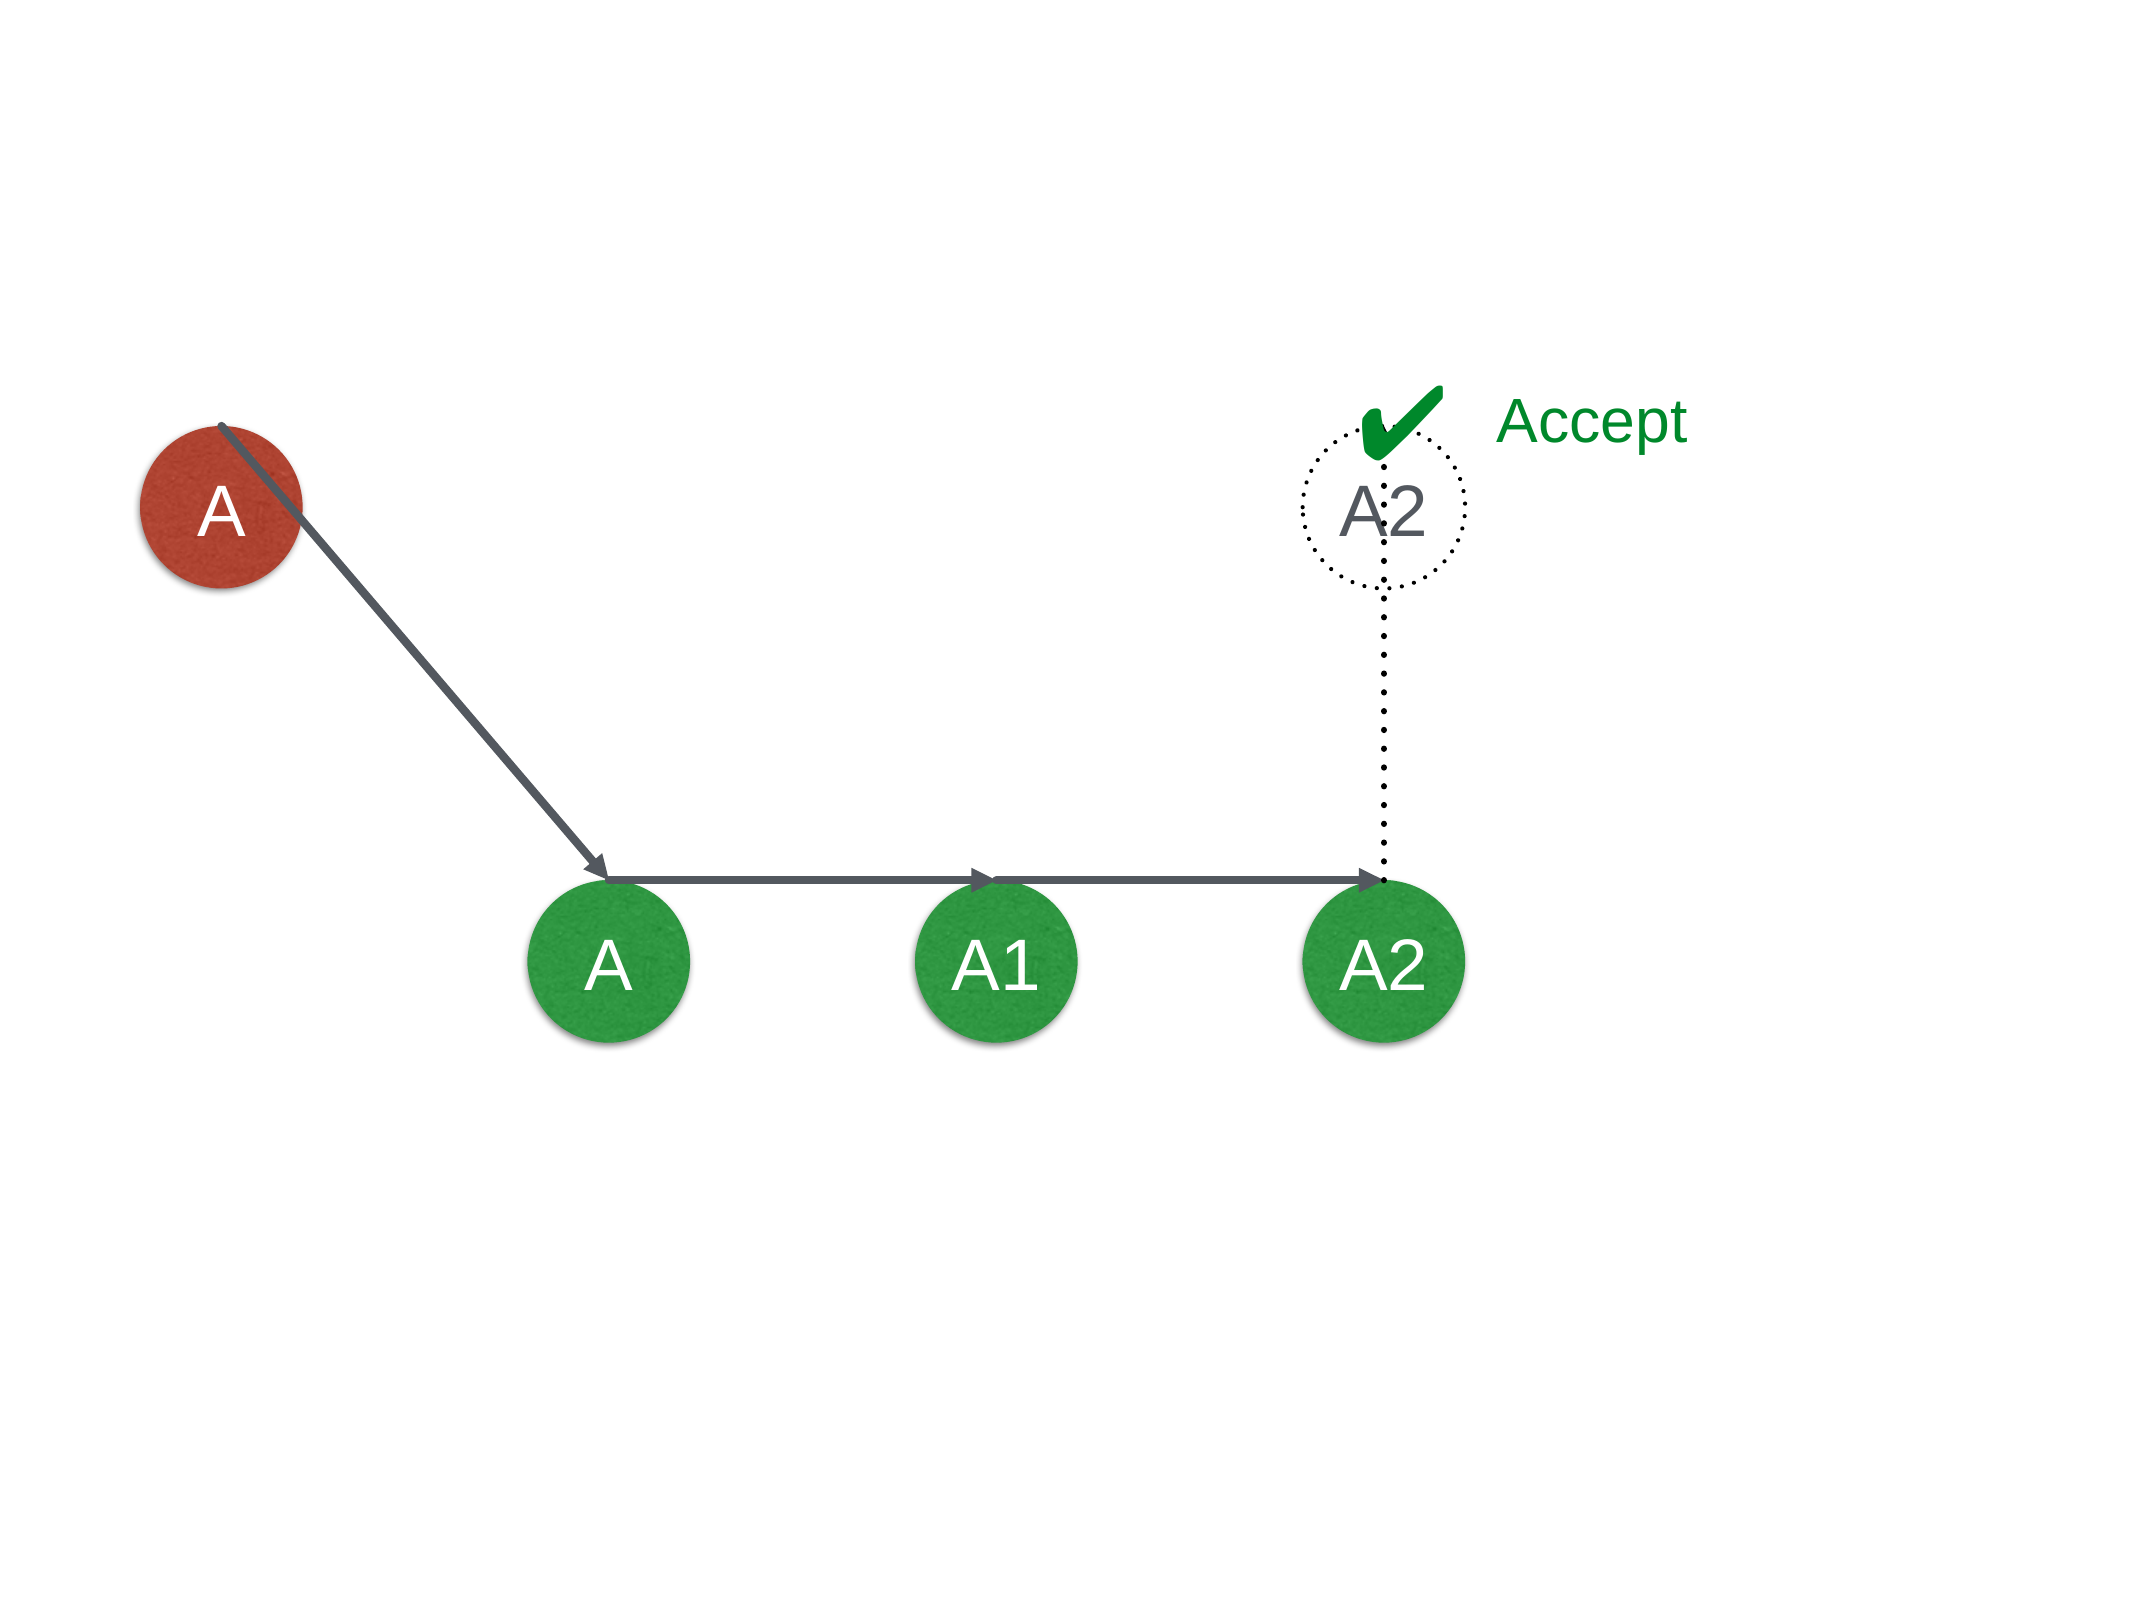

✔︎
Accept
A
A2
A
A1
A2